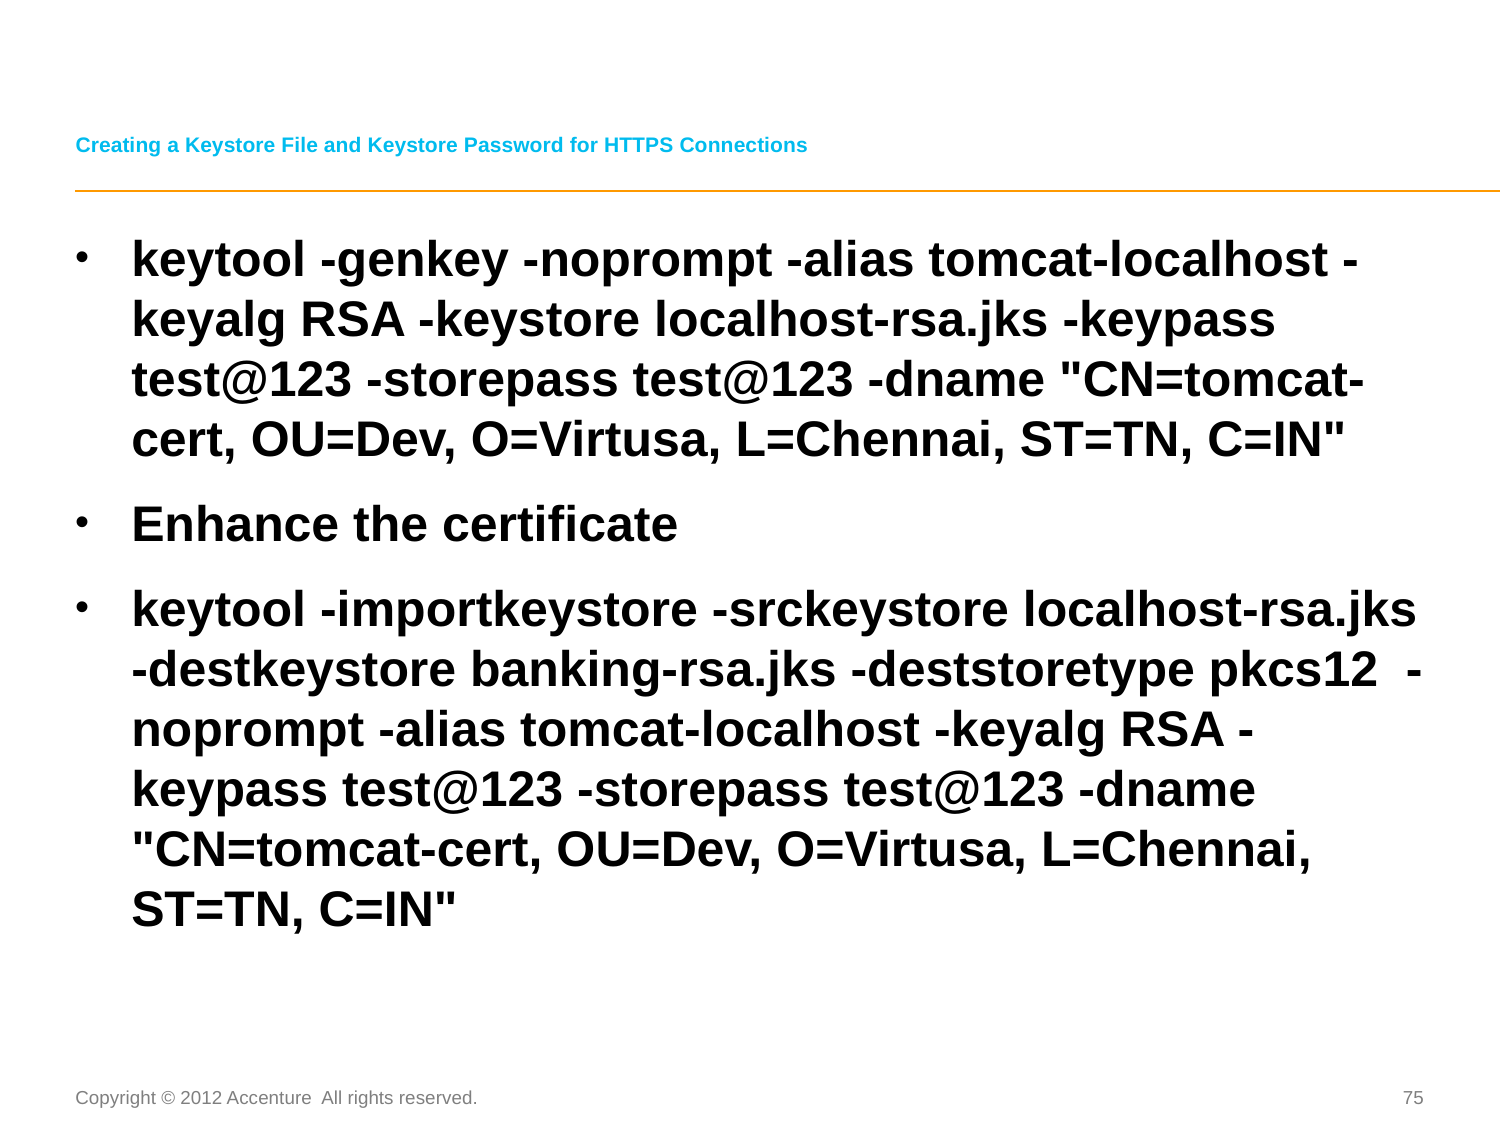

# Creating a Keystore File and Keystore Password for HTTPS Connections
keytool -genkey -noprompt -alias tomcat-localhost -keyalg RSA -keystore localhost-rsa.jks -keypass test@123 -storepass test@123 -dname "CN=tomcat-cert, OU=Dev, O=Virtusa, L=Chennai, ST=TN, C=IN"
Enhance the certificate
keytool -importkeystore -srckeystore localhost-rsa.jks -destkeystore banking-rsa.jks -deststoretype pkcs12  -noprompt -alias tomcat-localhost -keyalg RSA -keypass test@123 -storepass test@123 -dname "CN=tomcat-cert, OU=Dev, O=Virtusa, L=Chennai, ST=TN, C=IN"